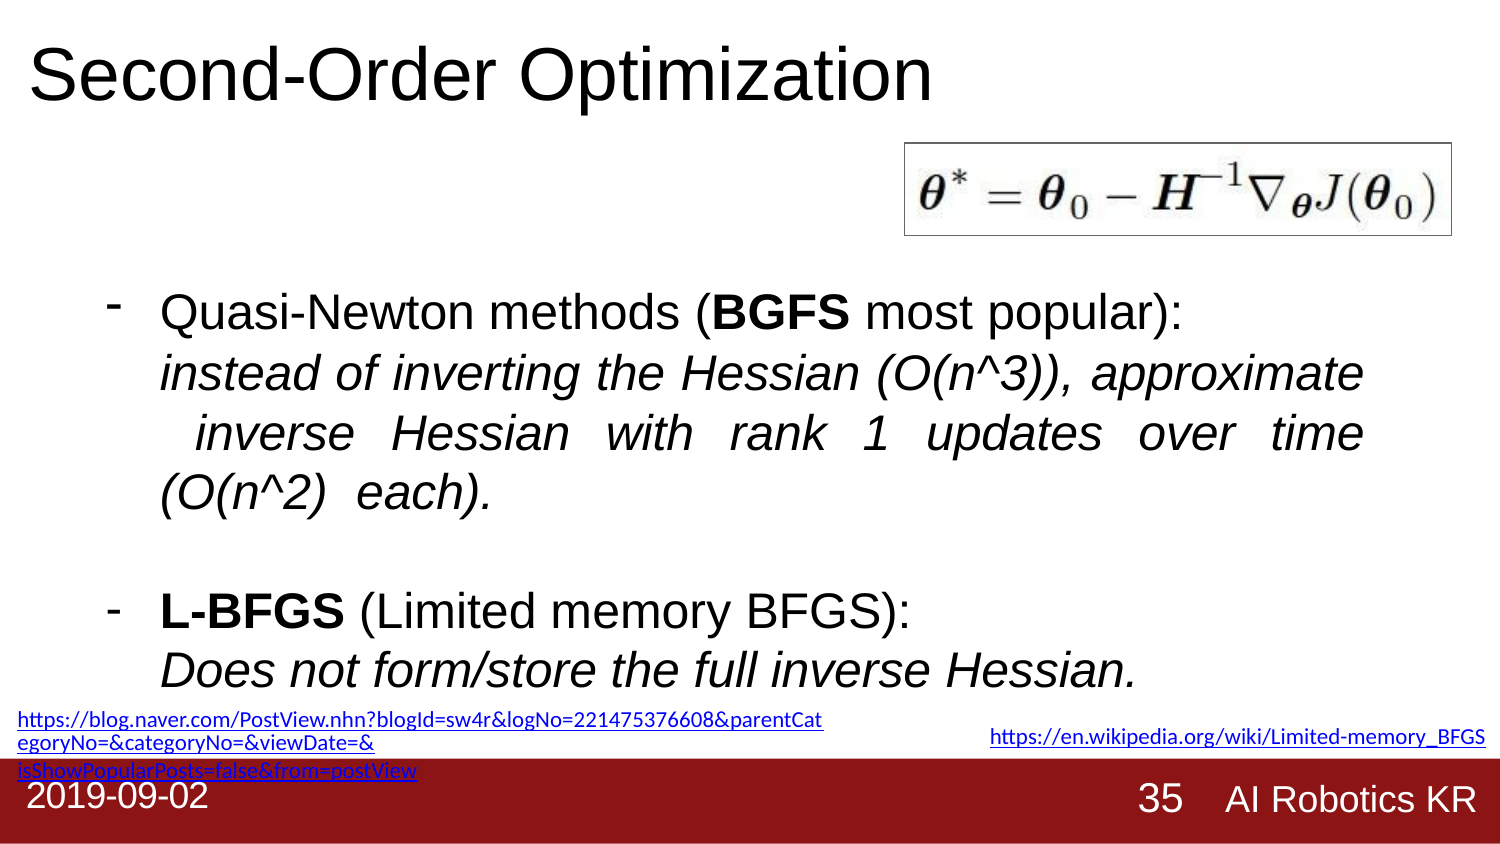

# Second-Order Optimization

Quasi-Newton methods (BGFS most popular):
instead of inverting the Hessian (O(n^3)), approximate  inverse Hessian with rank 1 updates over time (O(n^2)  each).

L-BFGS (Limited memory BFGS):
Does not form/store the full inverse Hessian.
https://blog.naver.com/PostView.nhn?blogId=sw4r&logNo=221475376608&parentCategoryNo=&categoryNo=&viewDate=&isShowPopularPosts=false&from=postView
https://en.wikipedia.org/wiki/Limited-memory_BFGS
AI Robotics KR
2019-09-02
35